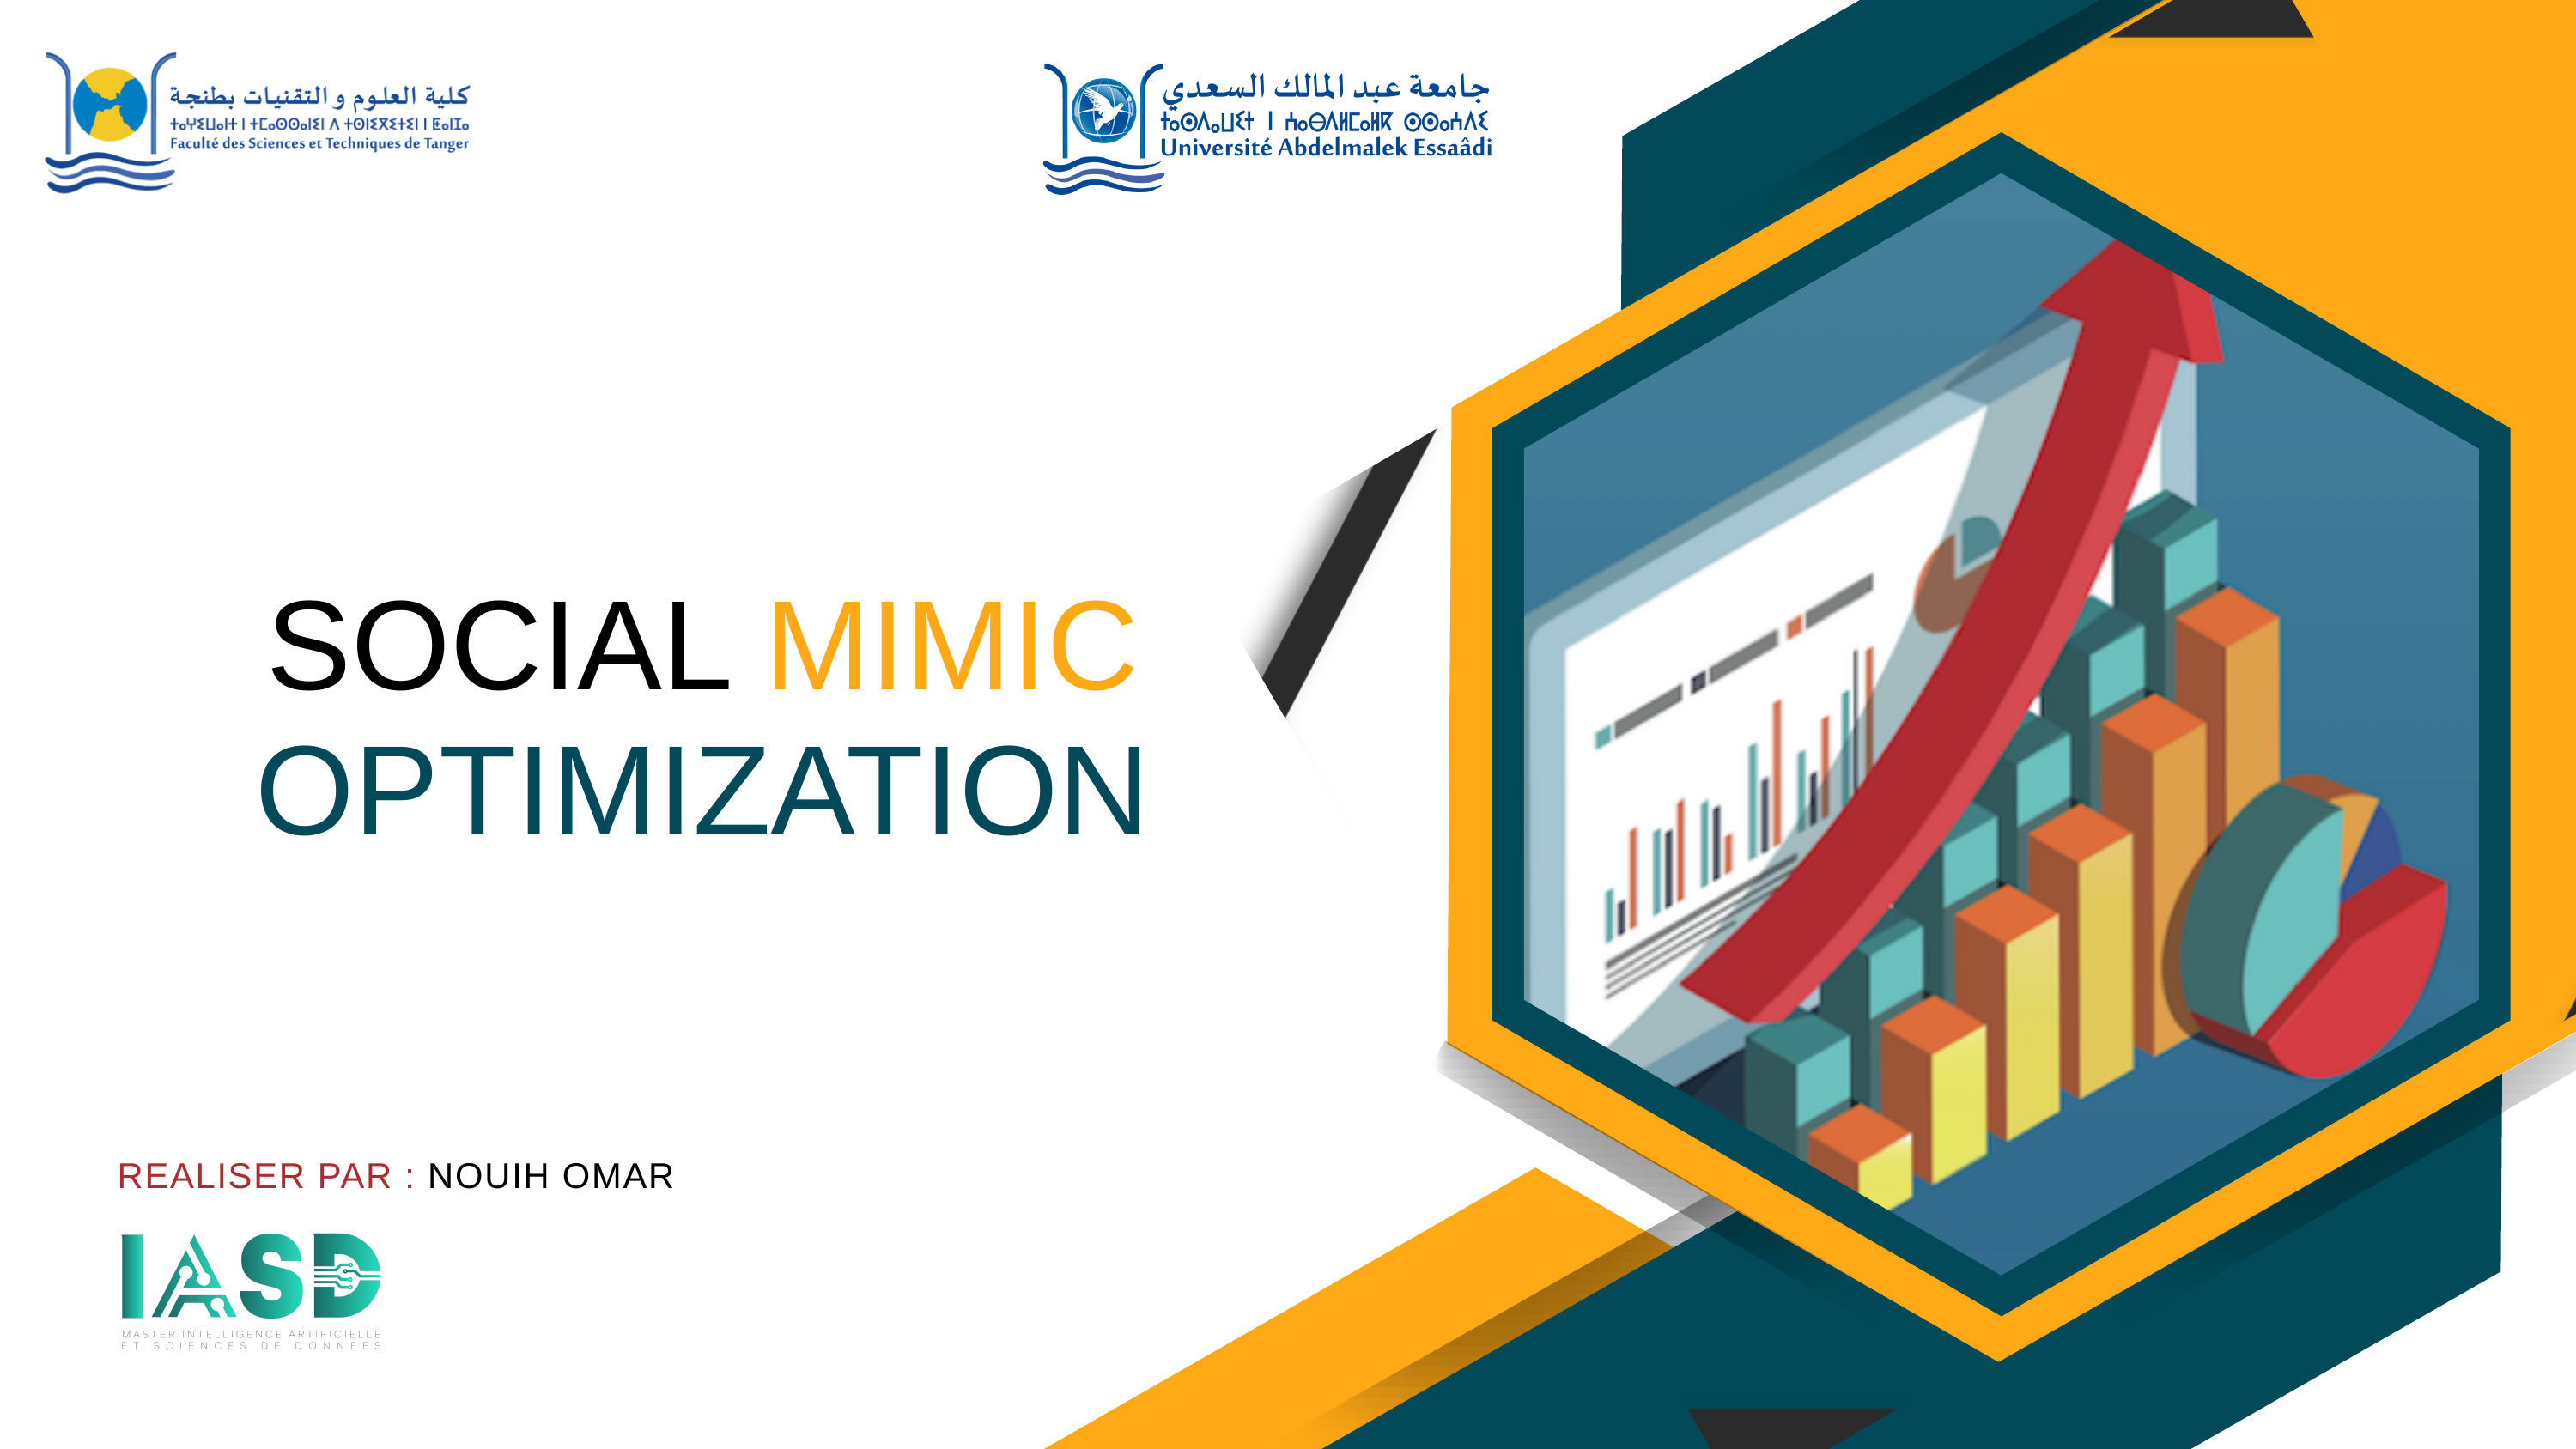

SOCIAL MIMIC OPTIMIZATION
REALISER PAR : NOUIH OMAR